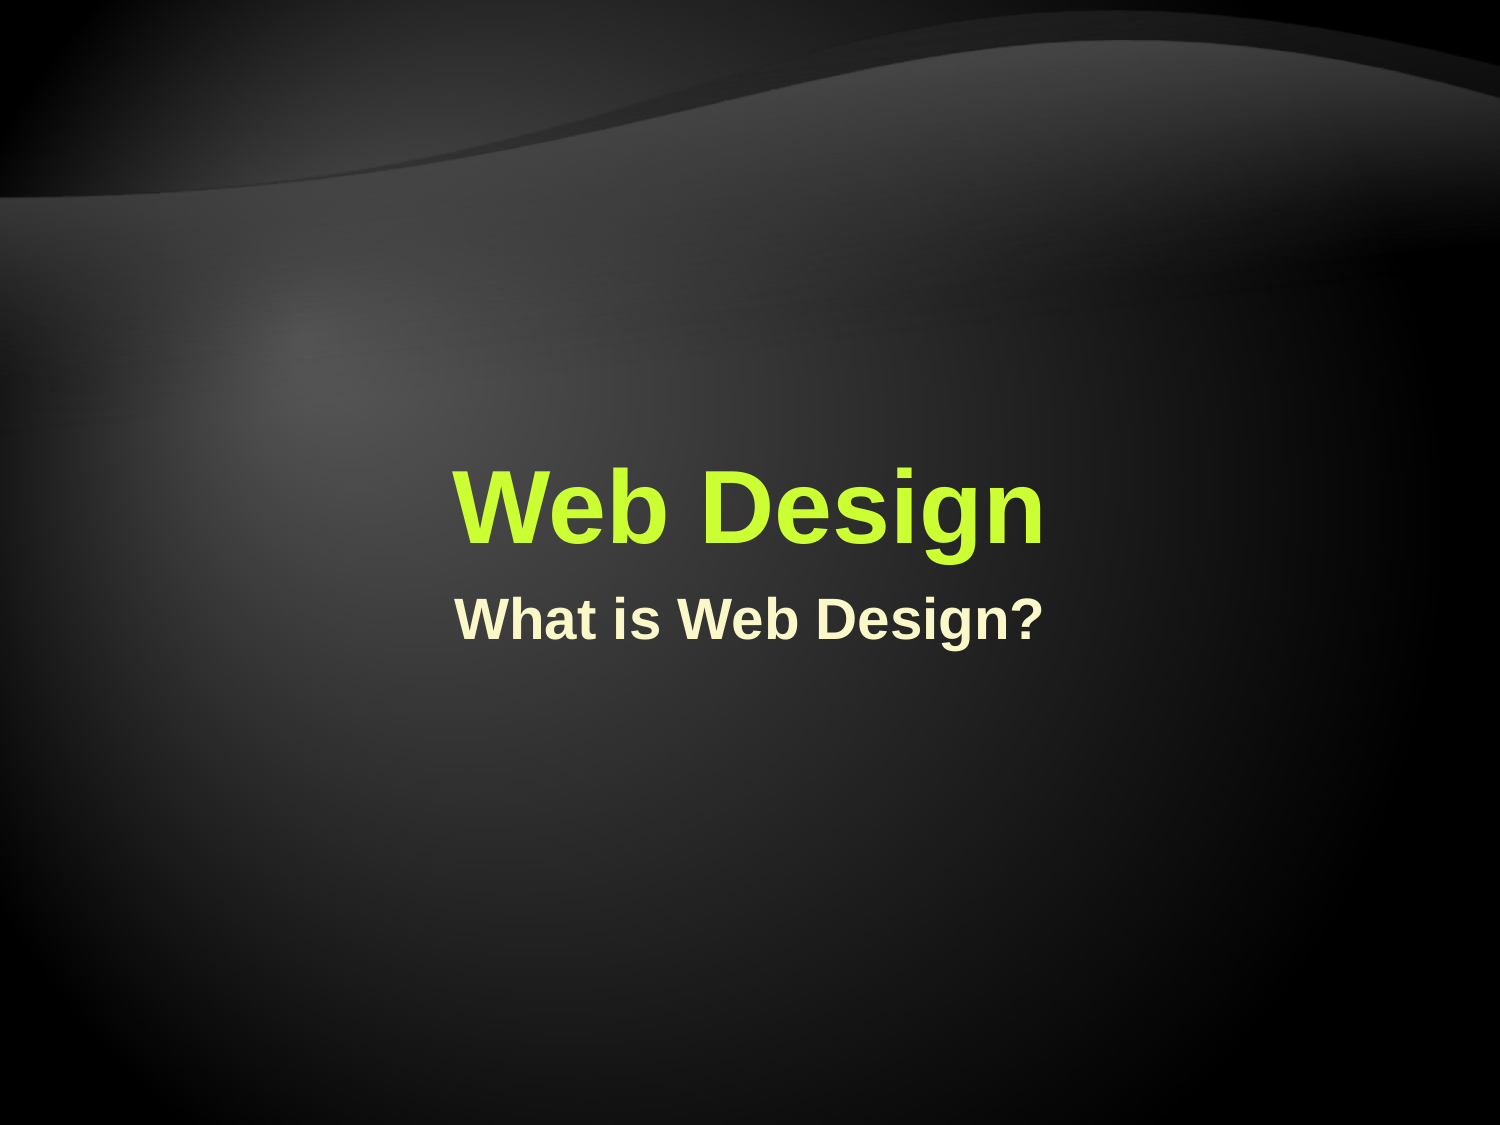

# Web Design
What is Web Design?